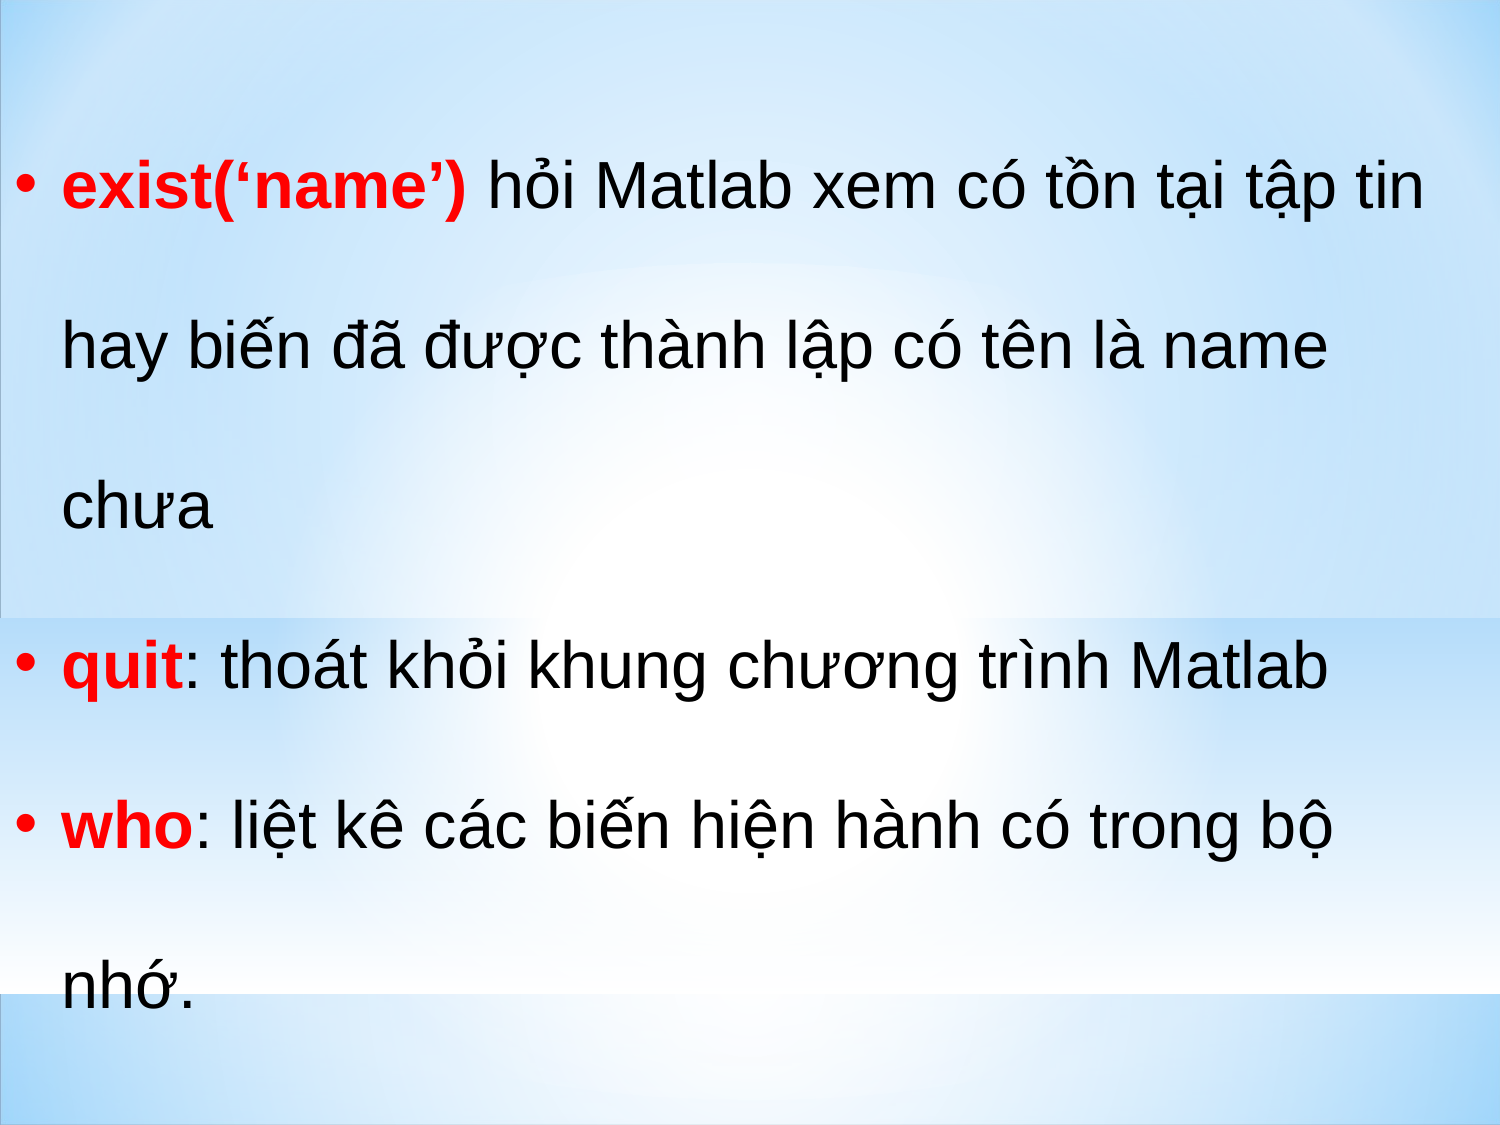

exist(‘name’) hỏi Matlab xem có tồn tại tập tin hay biến đã được thành lập có tên là name chưa
quit: thoát khỏi khung chương trình Matlab
who: liệt kê các biến hiện hành có trong bộ nhớ.